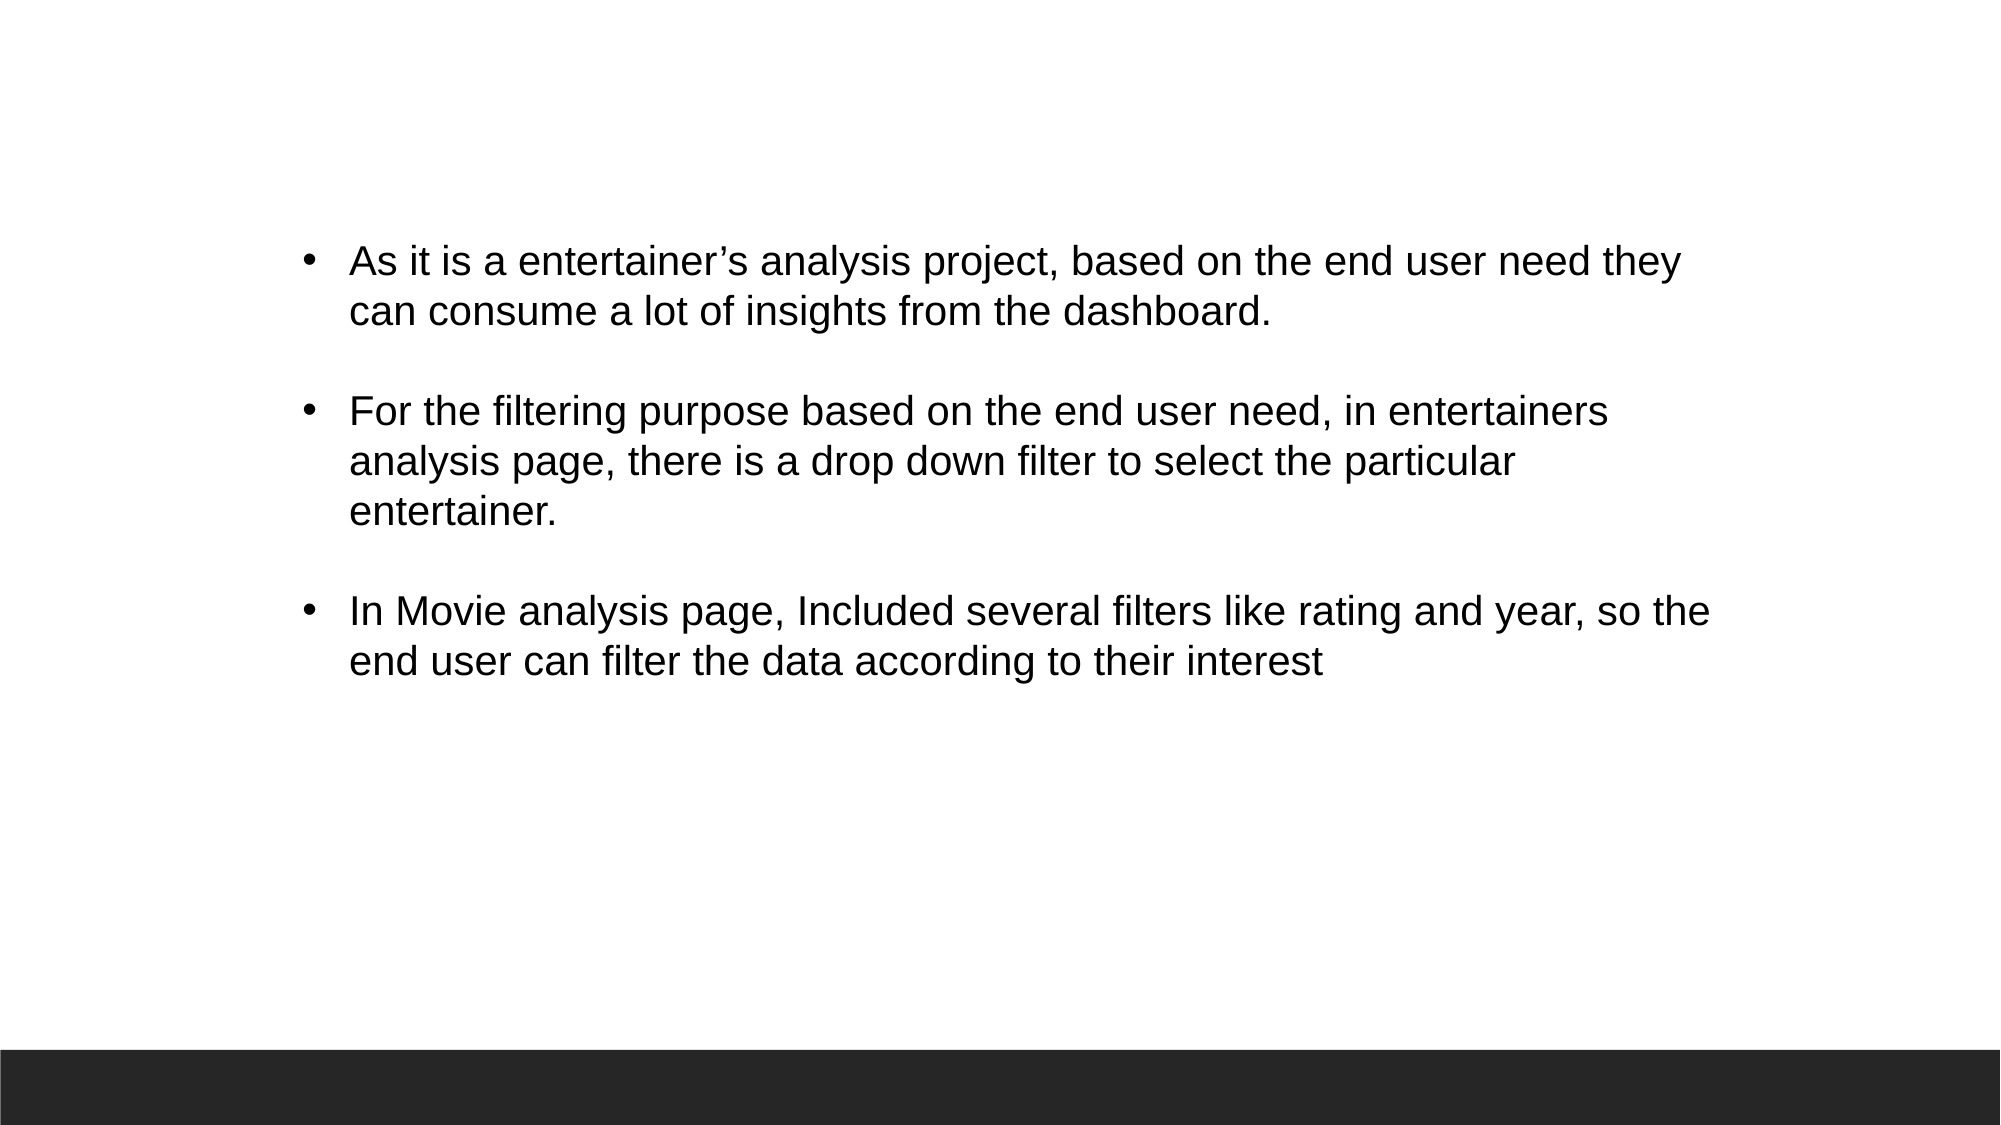

As it is a entertainer’s analysis project, based on the end user need they can consume a lot of insights from the dashboard.

For the filtering purpose based on the end user need, in entertainers analysis page, there is a drop down filter to select the particular entertainer.

In Movie analysis page, Included several filters like rating and year, so the end user can filter the data according to their interest